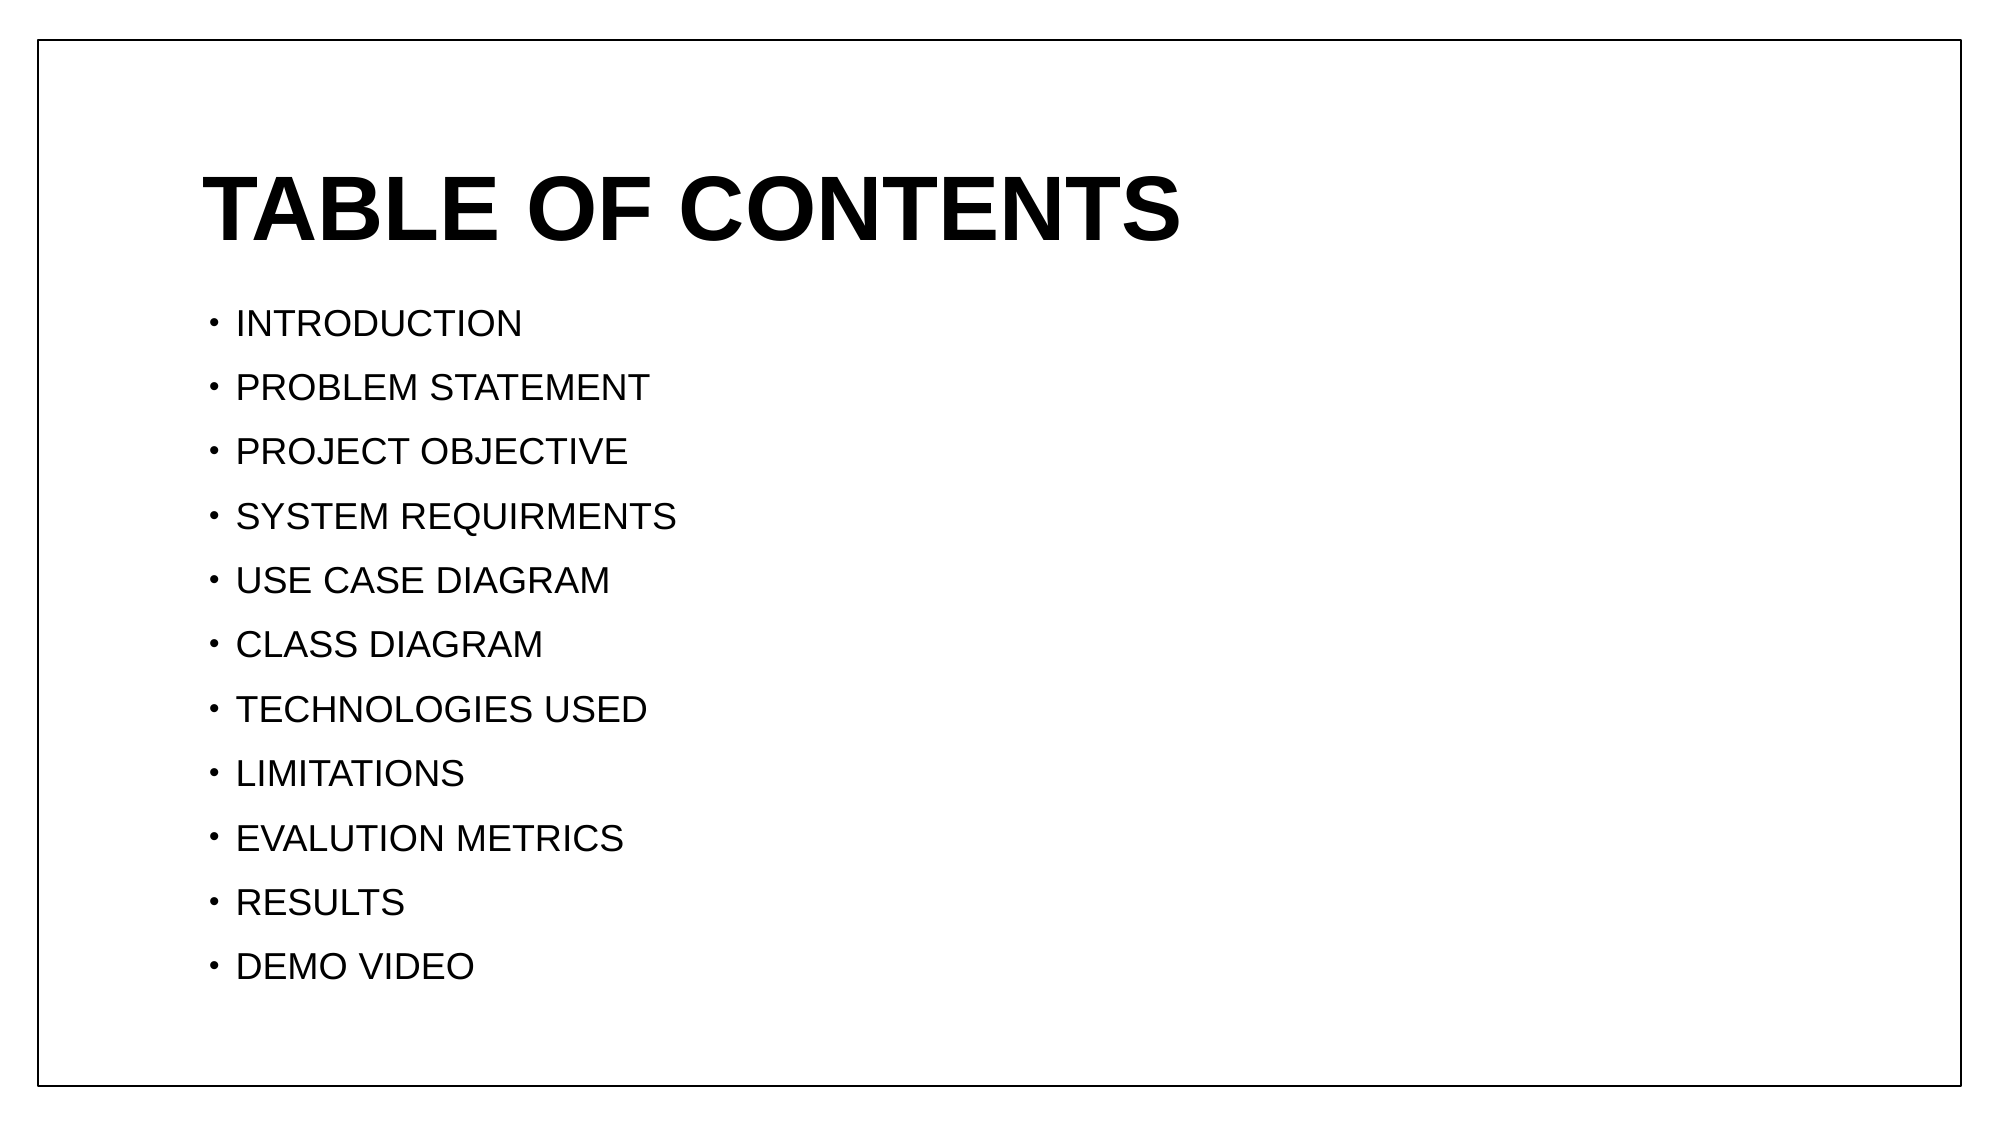

# TABLE OF CONTENTS
INTRODUCTION
PROBLEM STATEMENT
PROJECT OBJECTIVE
SYSTEM REQUIRMENTS
USE CASE DIAGRAM
CLASS DIAGRAM
TECHNOLOGIES USED
LIMITATIONS
EVALUTION METRICS
RESULTS
DEMO VIDEO